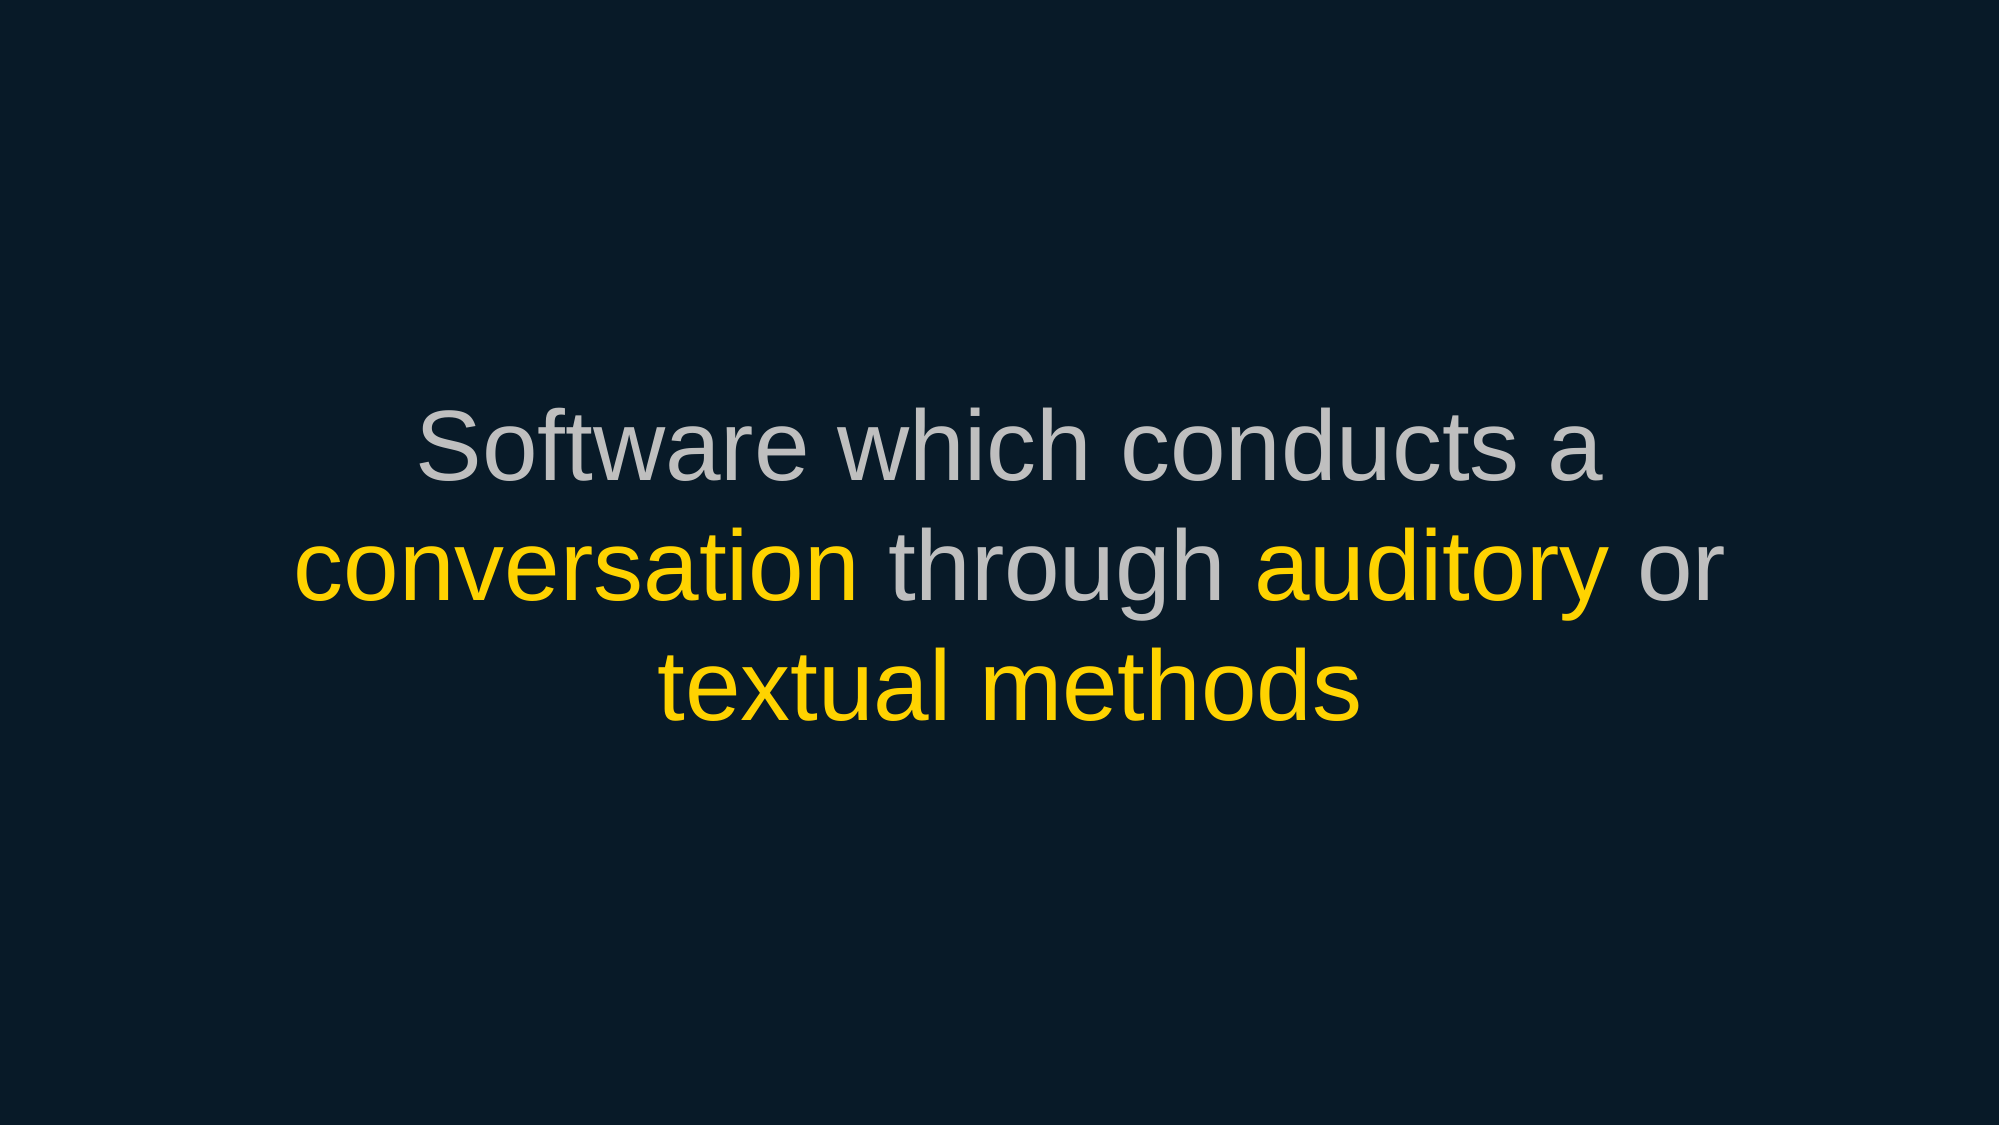

Software which conducts a conversation through auditory or textual methods